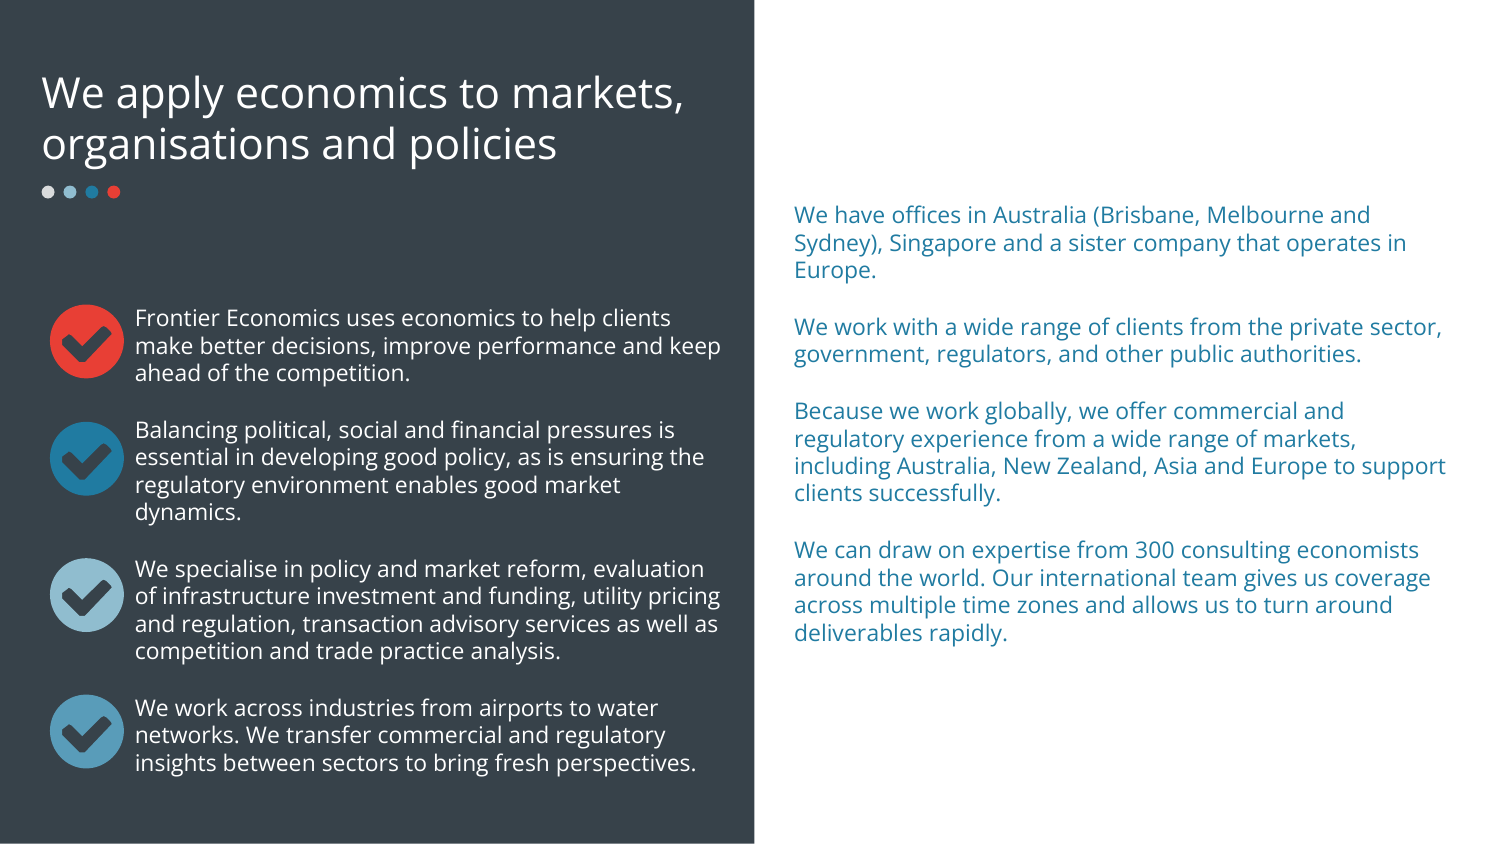

# We apply economics to markets, organisations and policies

We have offices in Australia (Brisbane, Melbourne and Sydney), Singapore and a sister company that operates in Europe.
We work with a wide range of clients from the private sector, government, regulators, and other public authorities.
Because we work globally, we offer commercial and regulatory experience from a wide range of markets, including Australia, New Zealand, Asia and Europe to support clients successfully.
We can draw on expertise from 300 consulting economists around the world. Our international team gives us coverage across multiple time zones and allows us to turn around deliverables rapidly.
Frontier Economics uses economics to help clients make better decisions, improve performance and keep ahead of the competition.
Balancing political, social and financial pressures is essential in developing good policy, as is ensuring the regulatory environment enables good market dynamics.
We specialise in policy and market reform, evaluation of infrastructure investment and funding, utility pricing and regulation, transaction advisory services as well as competition and trade practice analysis.
We work across industries from airports to water networks. We transfer commercial and regulatory insights between sectors to bring fresh perspectives.